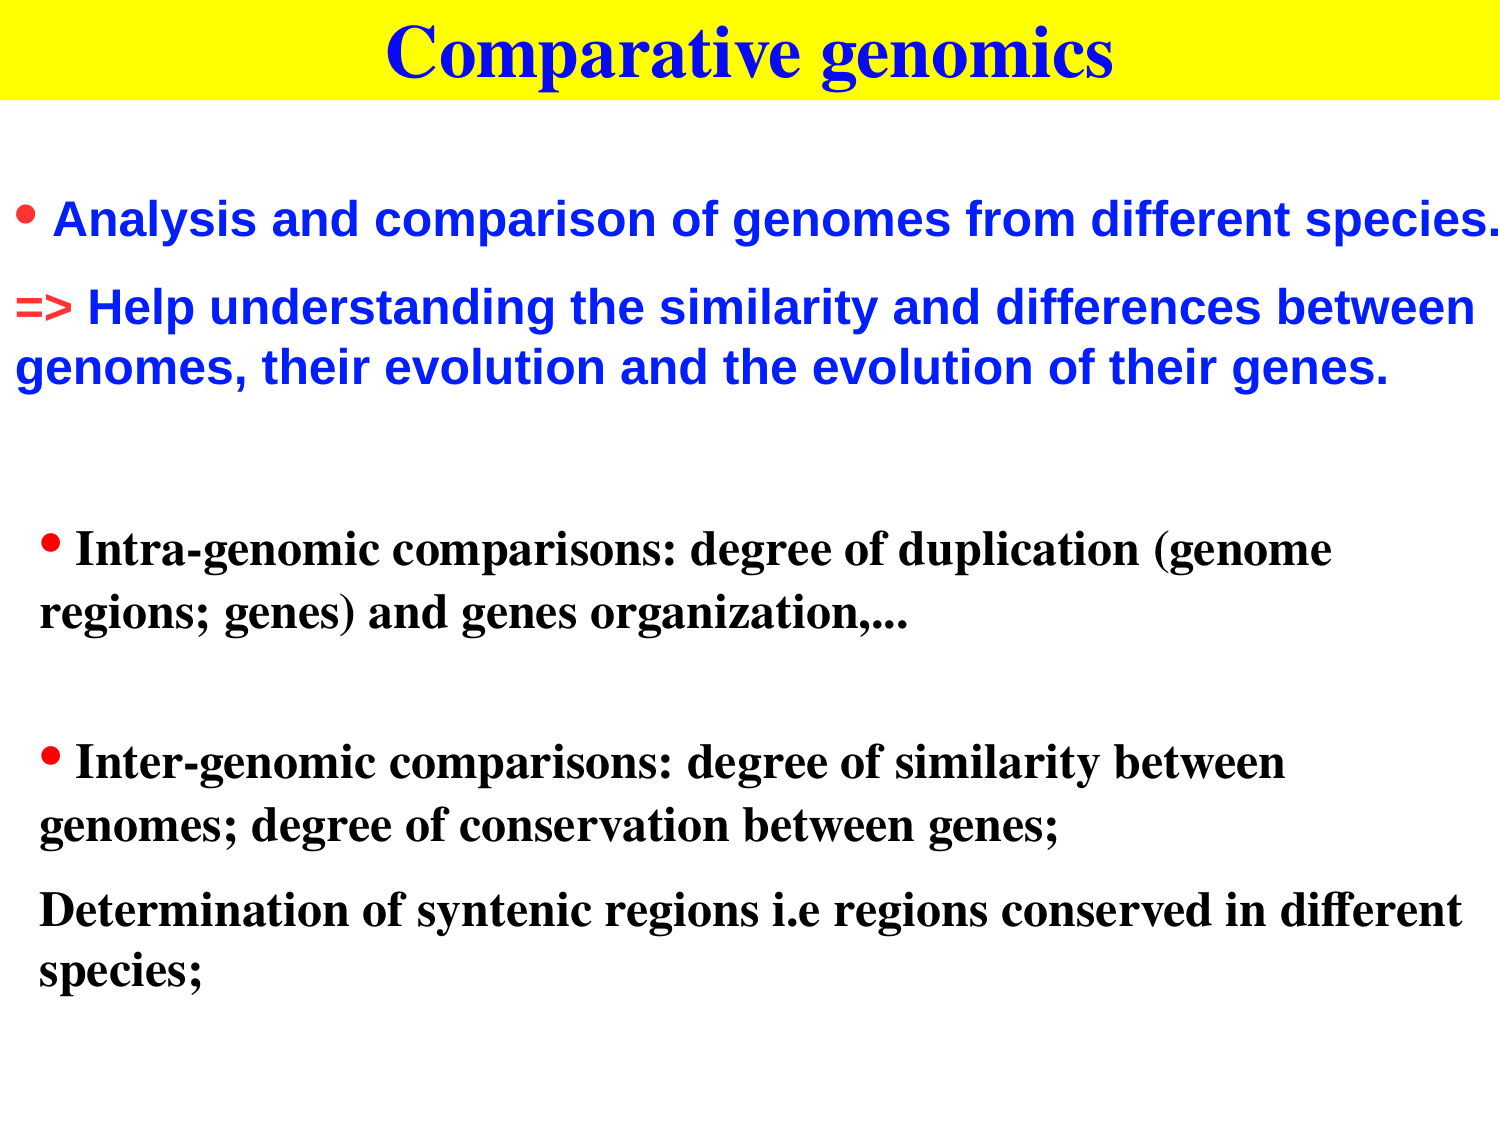

Comparative genomics
• Analysis and comparison of genomes from different species.
=> Help understanding the similarity and differences between genomes, their evolution and the evolution of their genes.
• Intra-genomic comparisons: degree of duplication (genome regions; genes) and genes organization,...
• Inter-genomic comparisons: degree of similarity between genomes; degree of conservation between genes;
Determination of syntenic regions i.e regions conserved in different species;